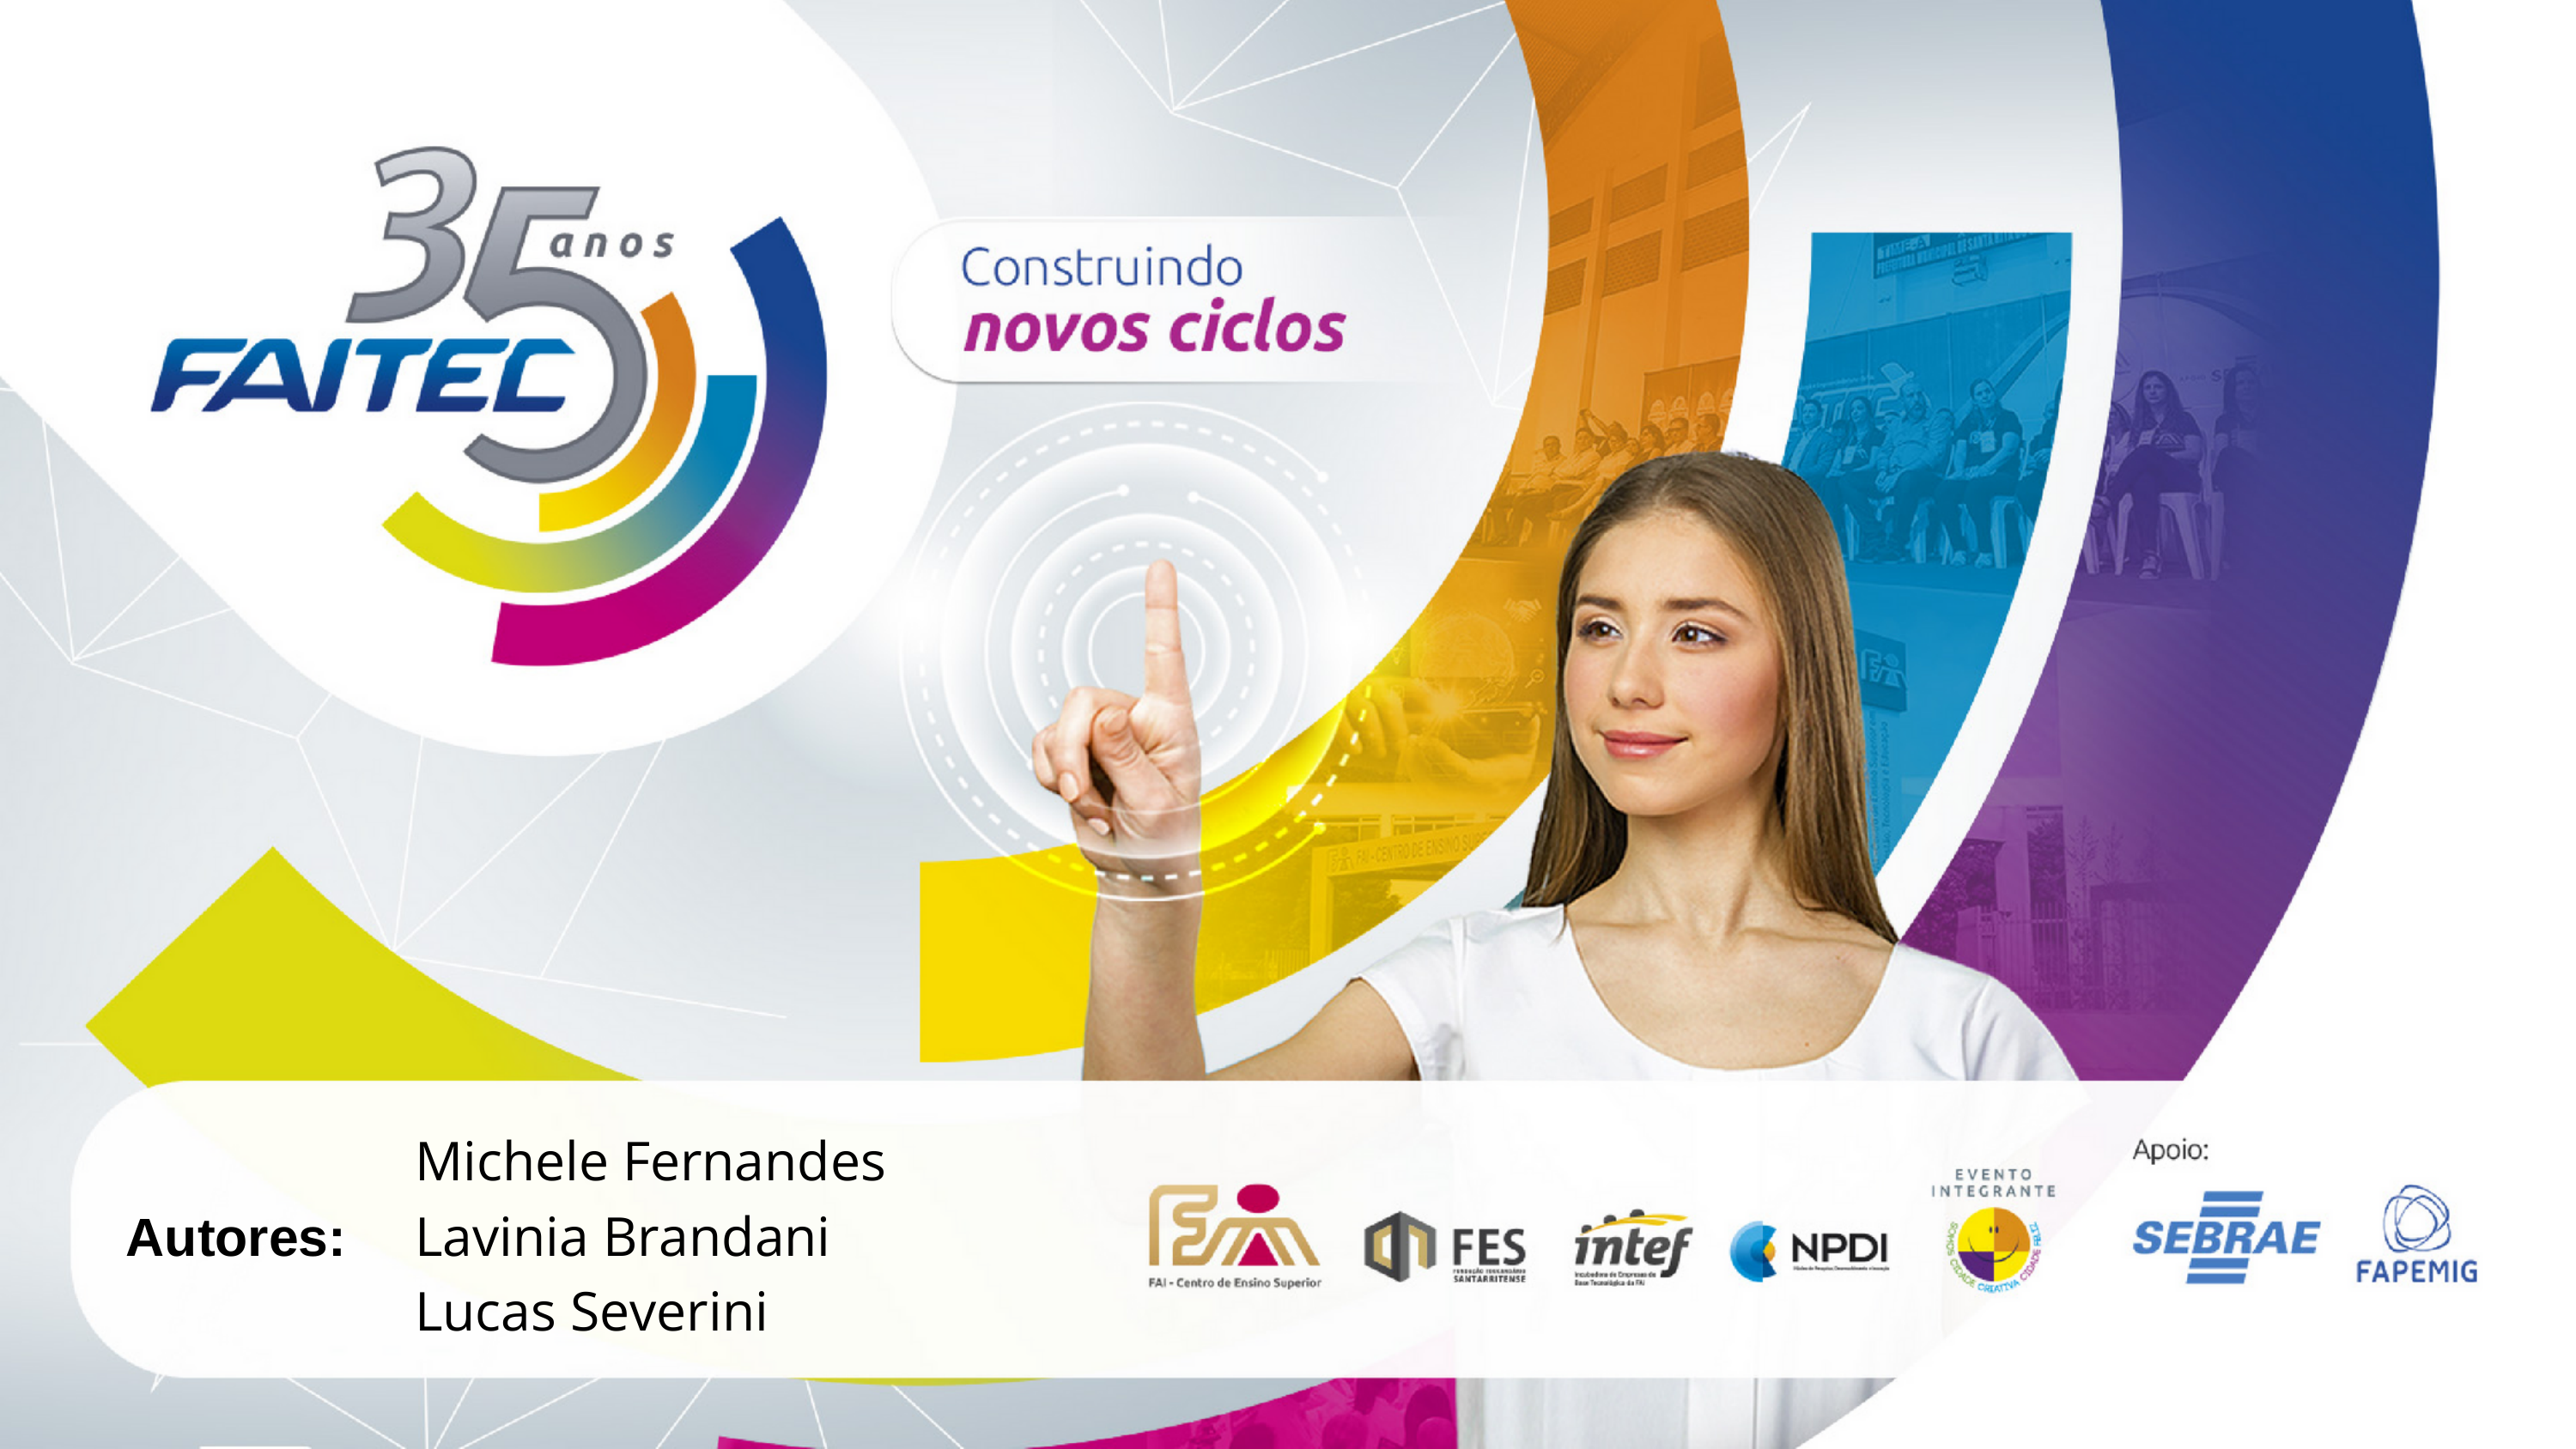

Michele Fernandes
Lavinia Brandani
Lucas Severini
Autores: